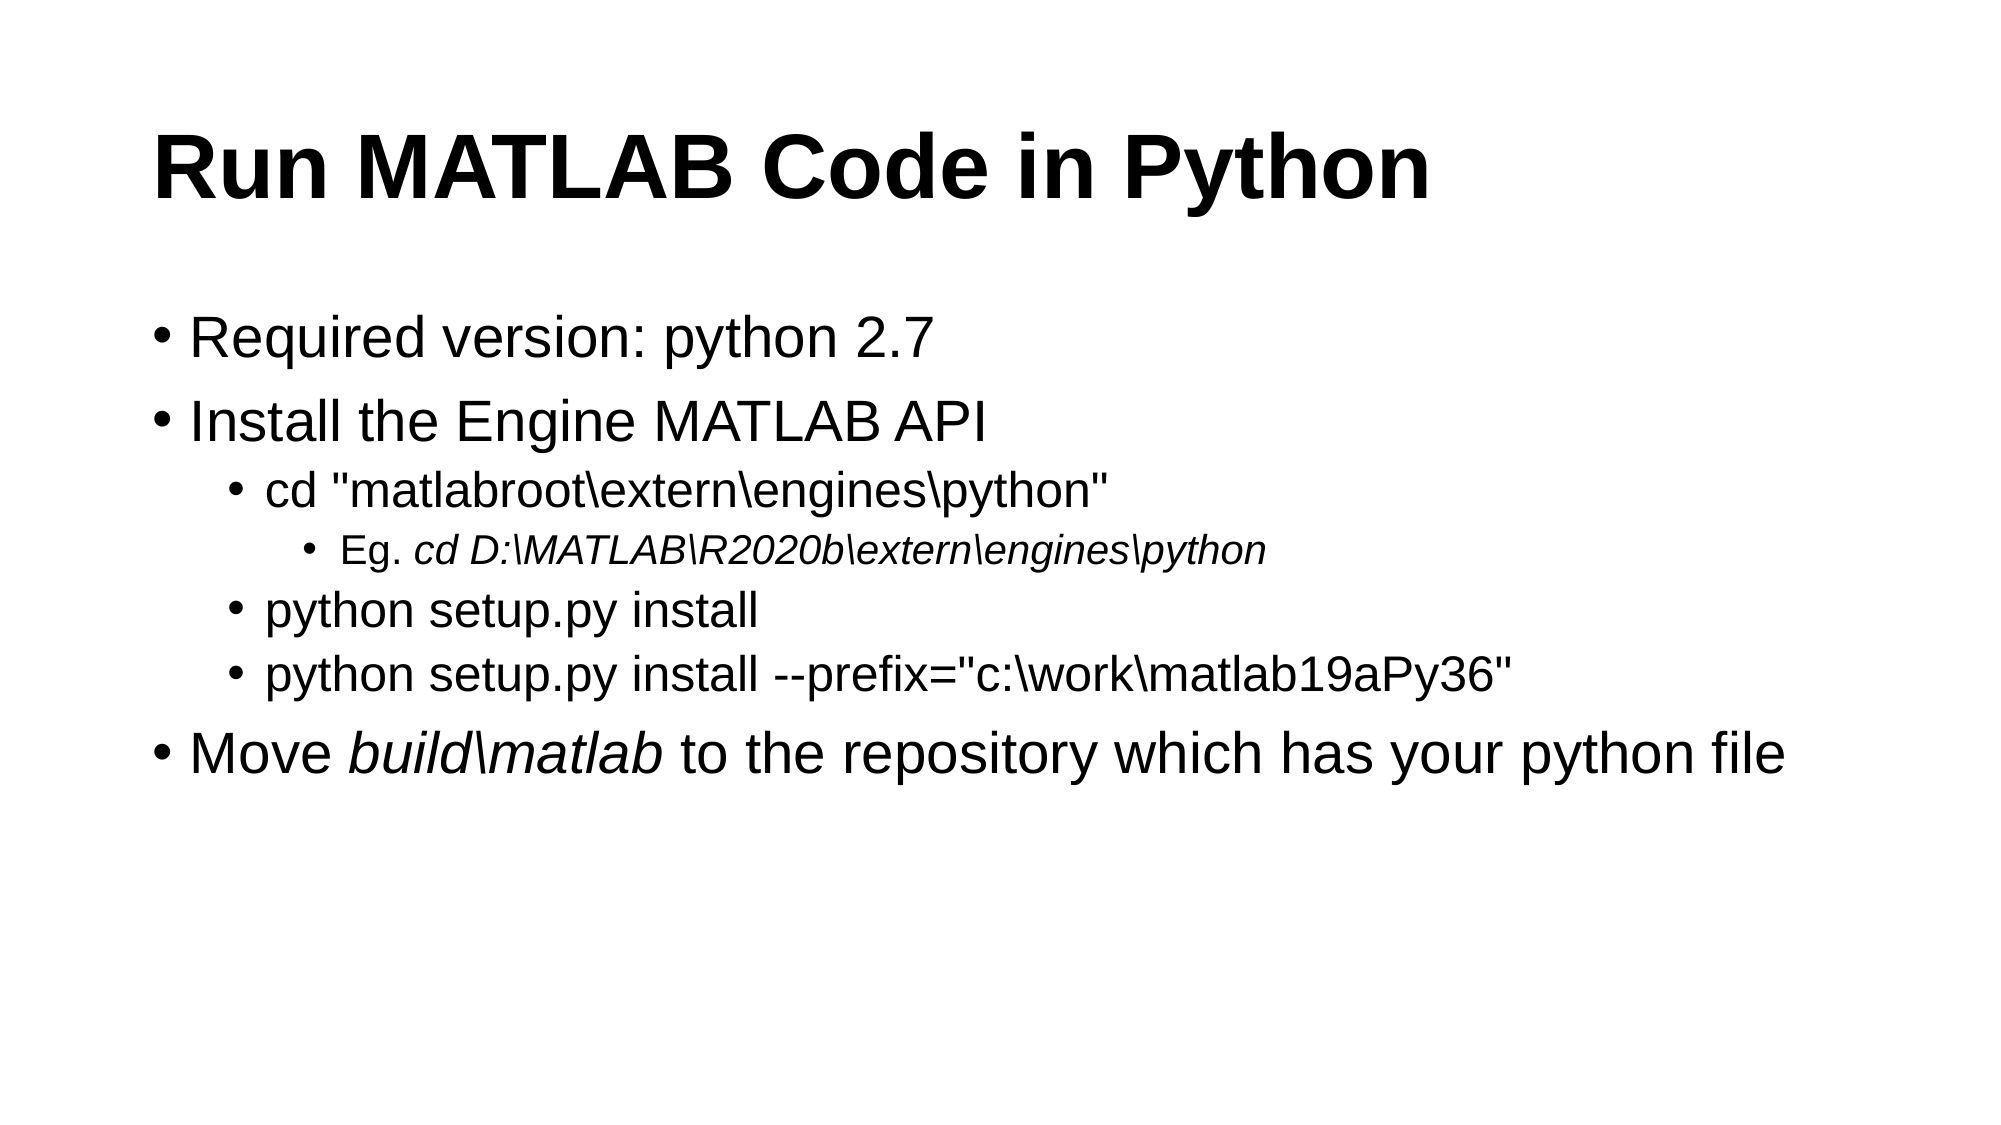

# Run MATLAB Code in Python
Required version: python 2.7
Install the Engine MATLAB API
cd "matlabroot\extern\engines\python"
Eg. cd D:\MATLAB\R2020b\extern\engines\python
python setup.py install
python setup.py install --prefix="c:\work\matlab19aPy36"
Move build\matlab to the repository which has your python file